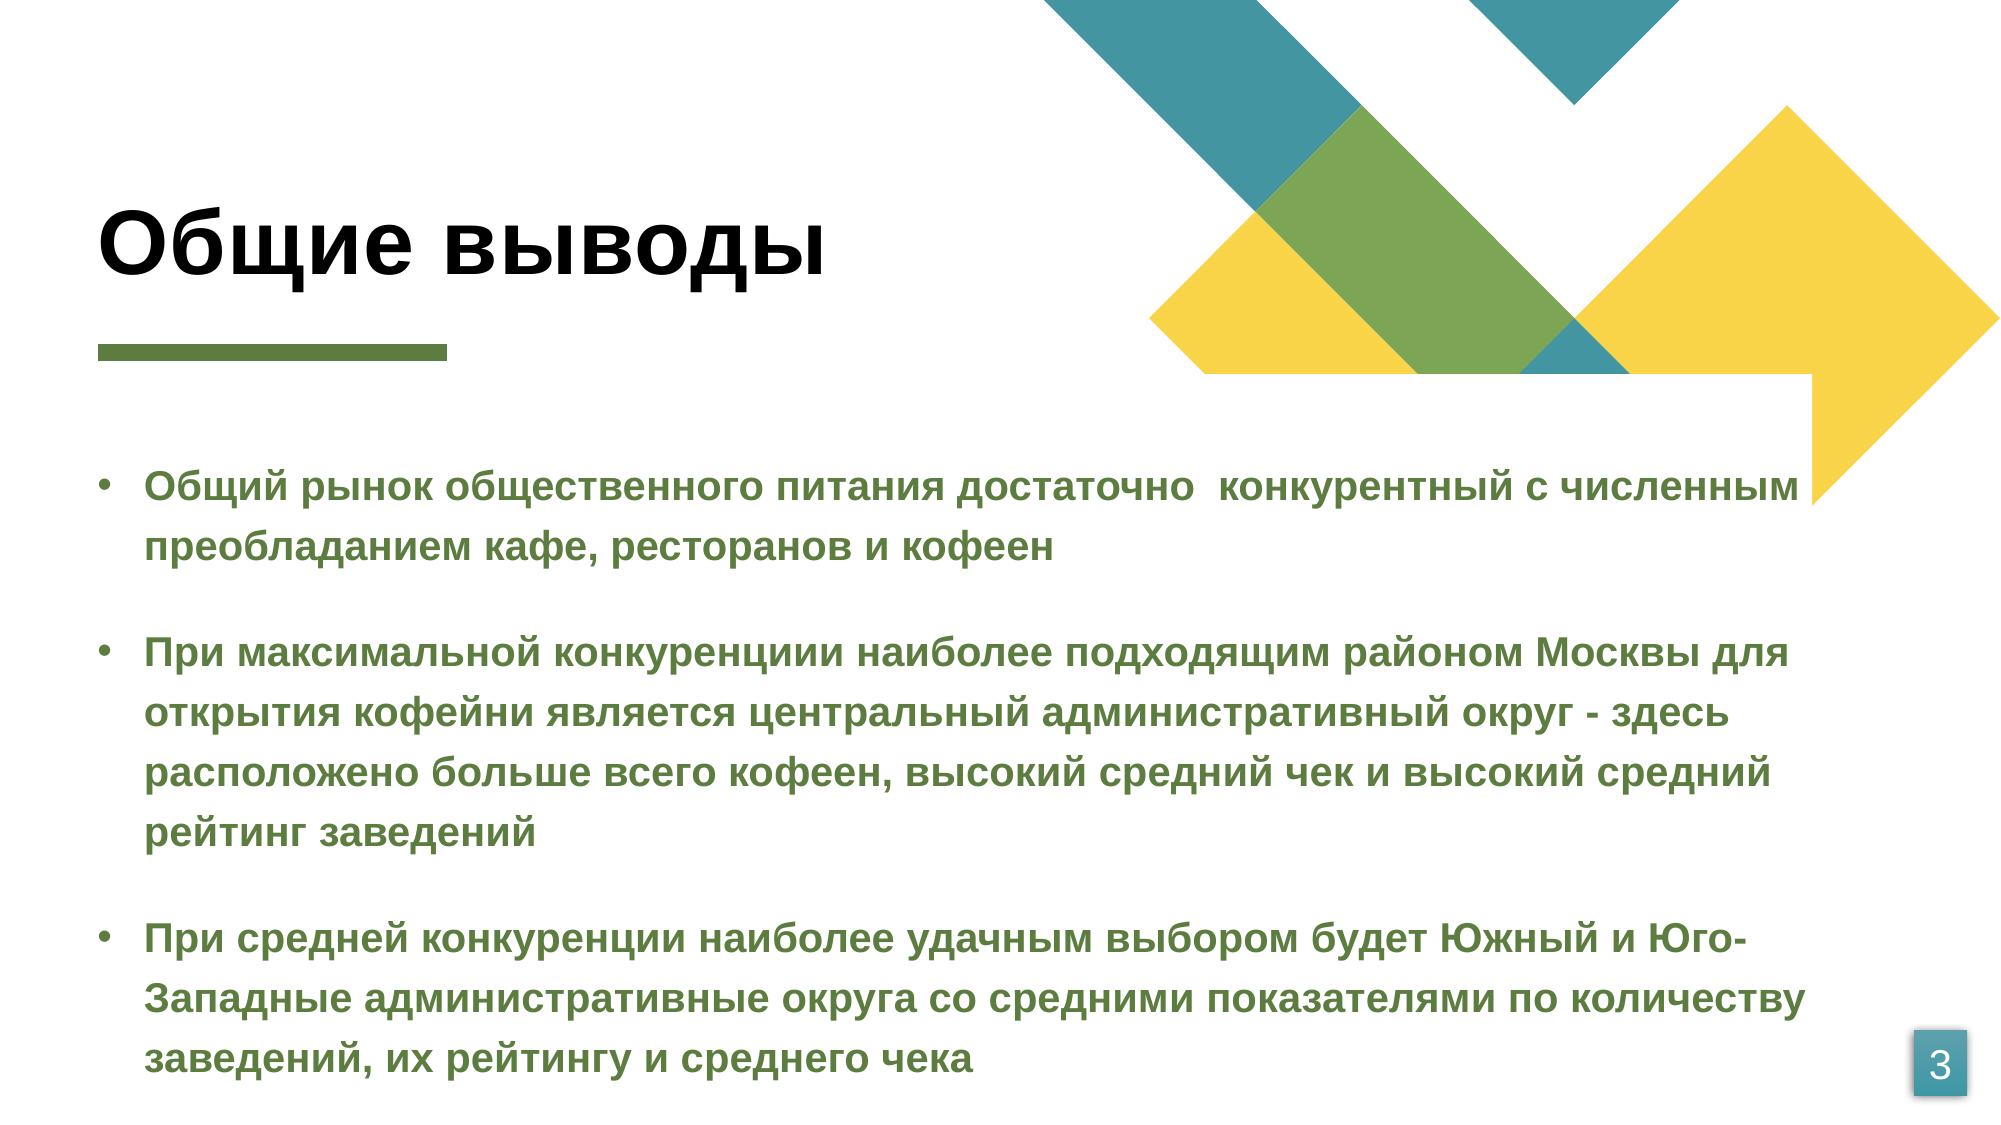

# Общие выводы
Общий рынок общественного питания достаточно  конкурентный с численным  преобладанием кафе, ресторанов и кофеен
При максимальной конкуренциии наиболее подходящим районом Москвы для открытия кофейни является центральный административный округ - здесь расположено больше всего кофеен, высокий средний чек и высокий средний рейтинг заведений
При средней конкуренции наиболее удачным выбором будет Южный и Юго-Западные административные округа со средними показателями по количеству заведений, их рейтингу и среднего чека
3